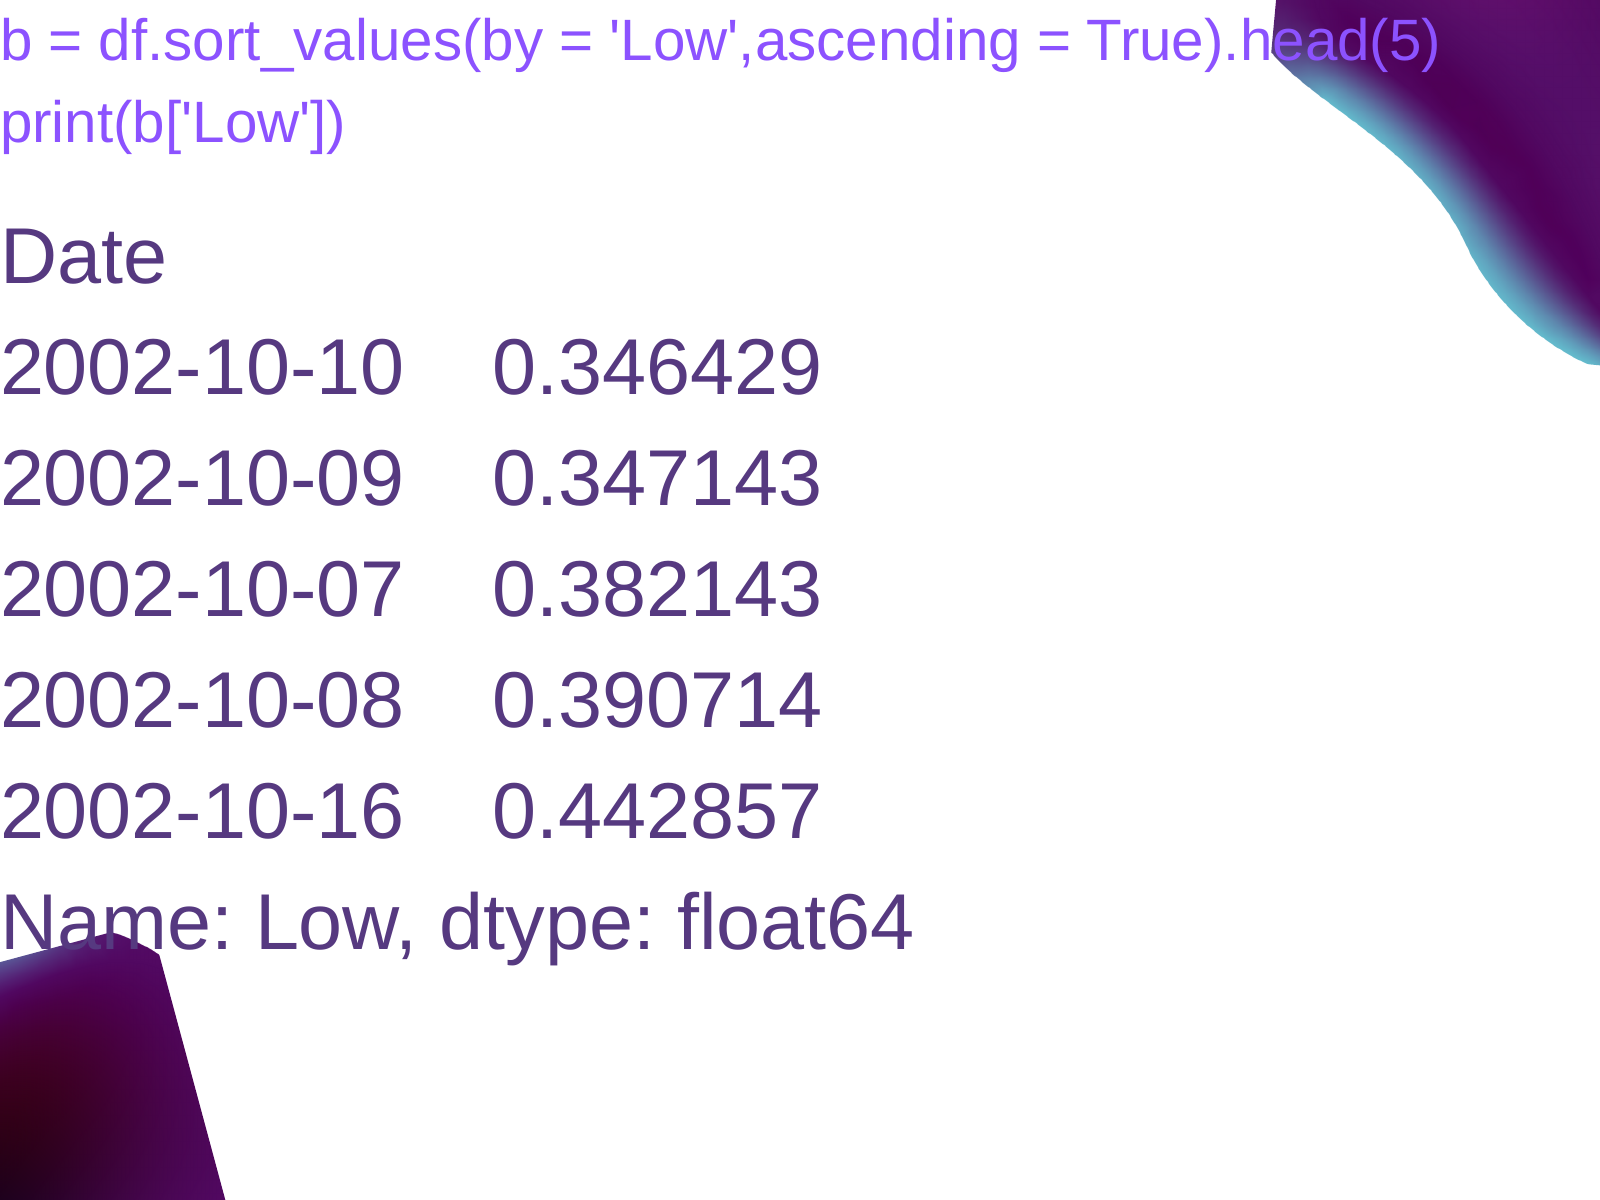

b = df.sort_values(by = 'Low',ascending = True).head(5)
print(b['Low'])
Date
2002-10-10    0.346429
2002-10-09    0.347143
2002-10-07    0.382143
2002-10-08    0.390714
2002-10-16    0.442857
Name: Low, dtype: float64